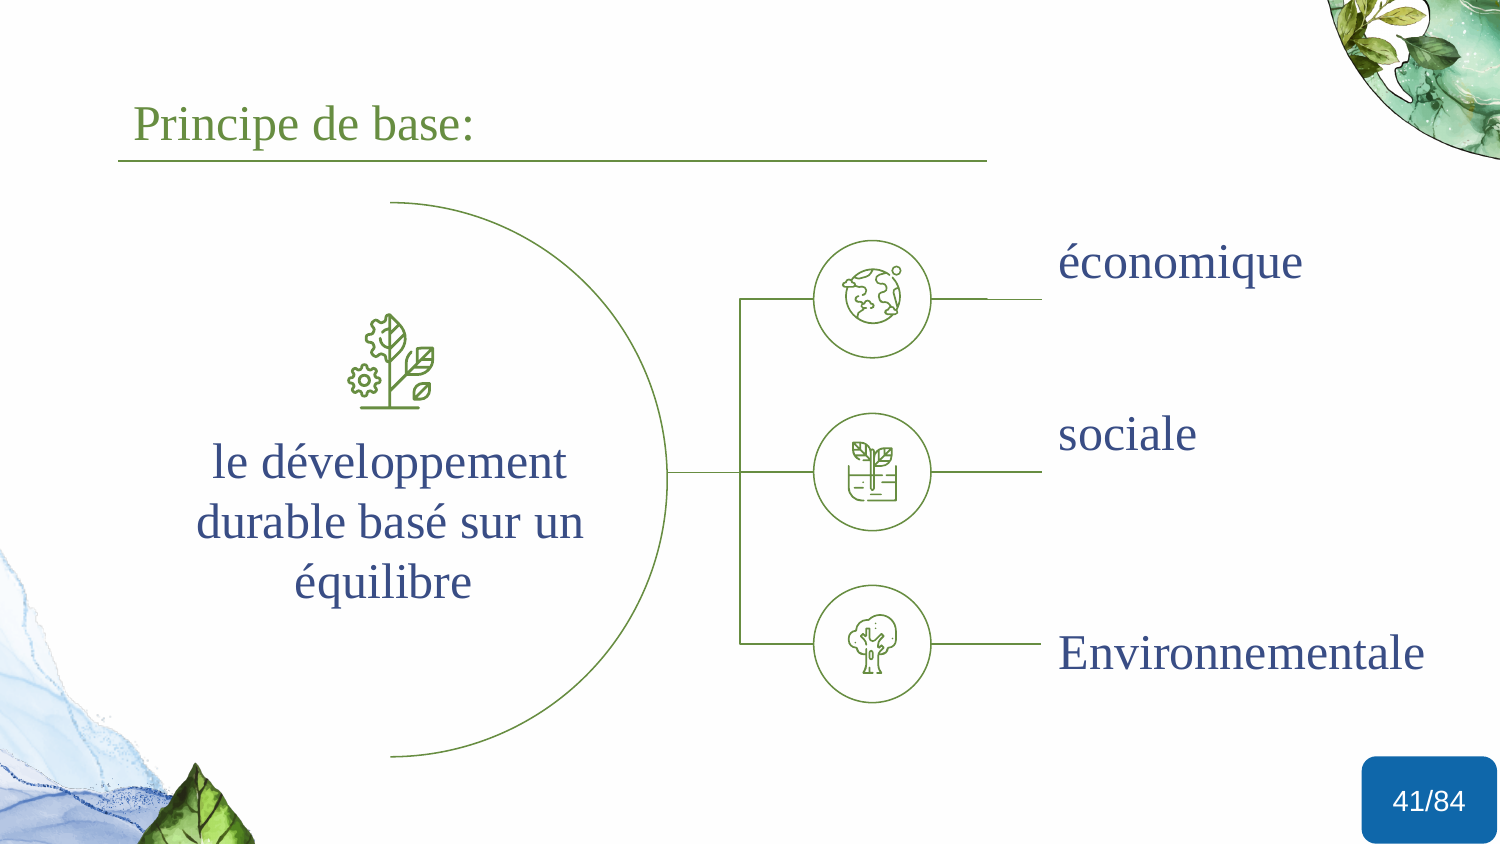

# Principe de base:

économique

sociale

le développement durable basé sur un équilibre
Environnementale

41/84